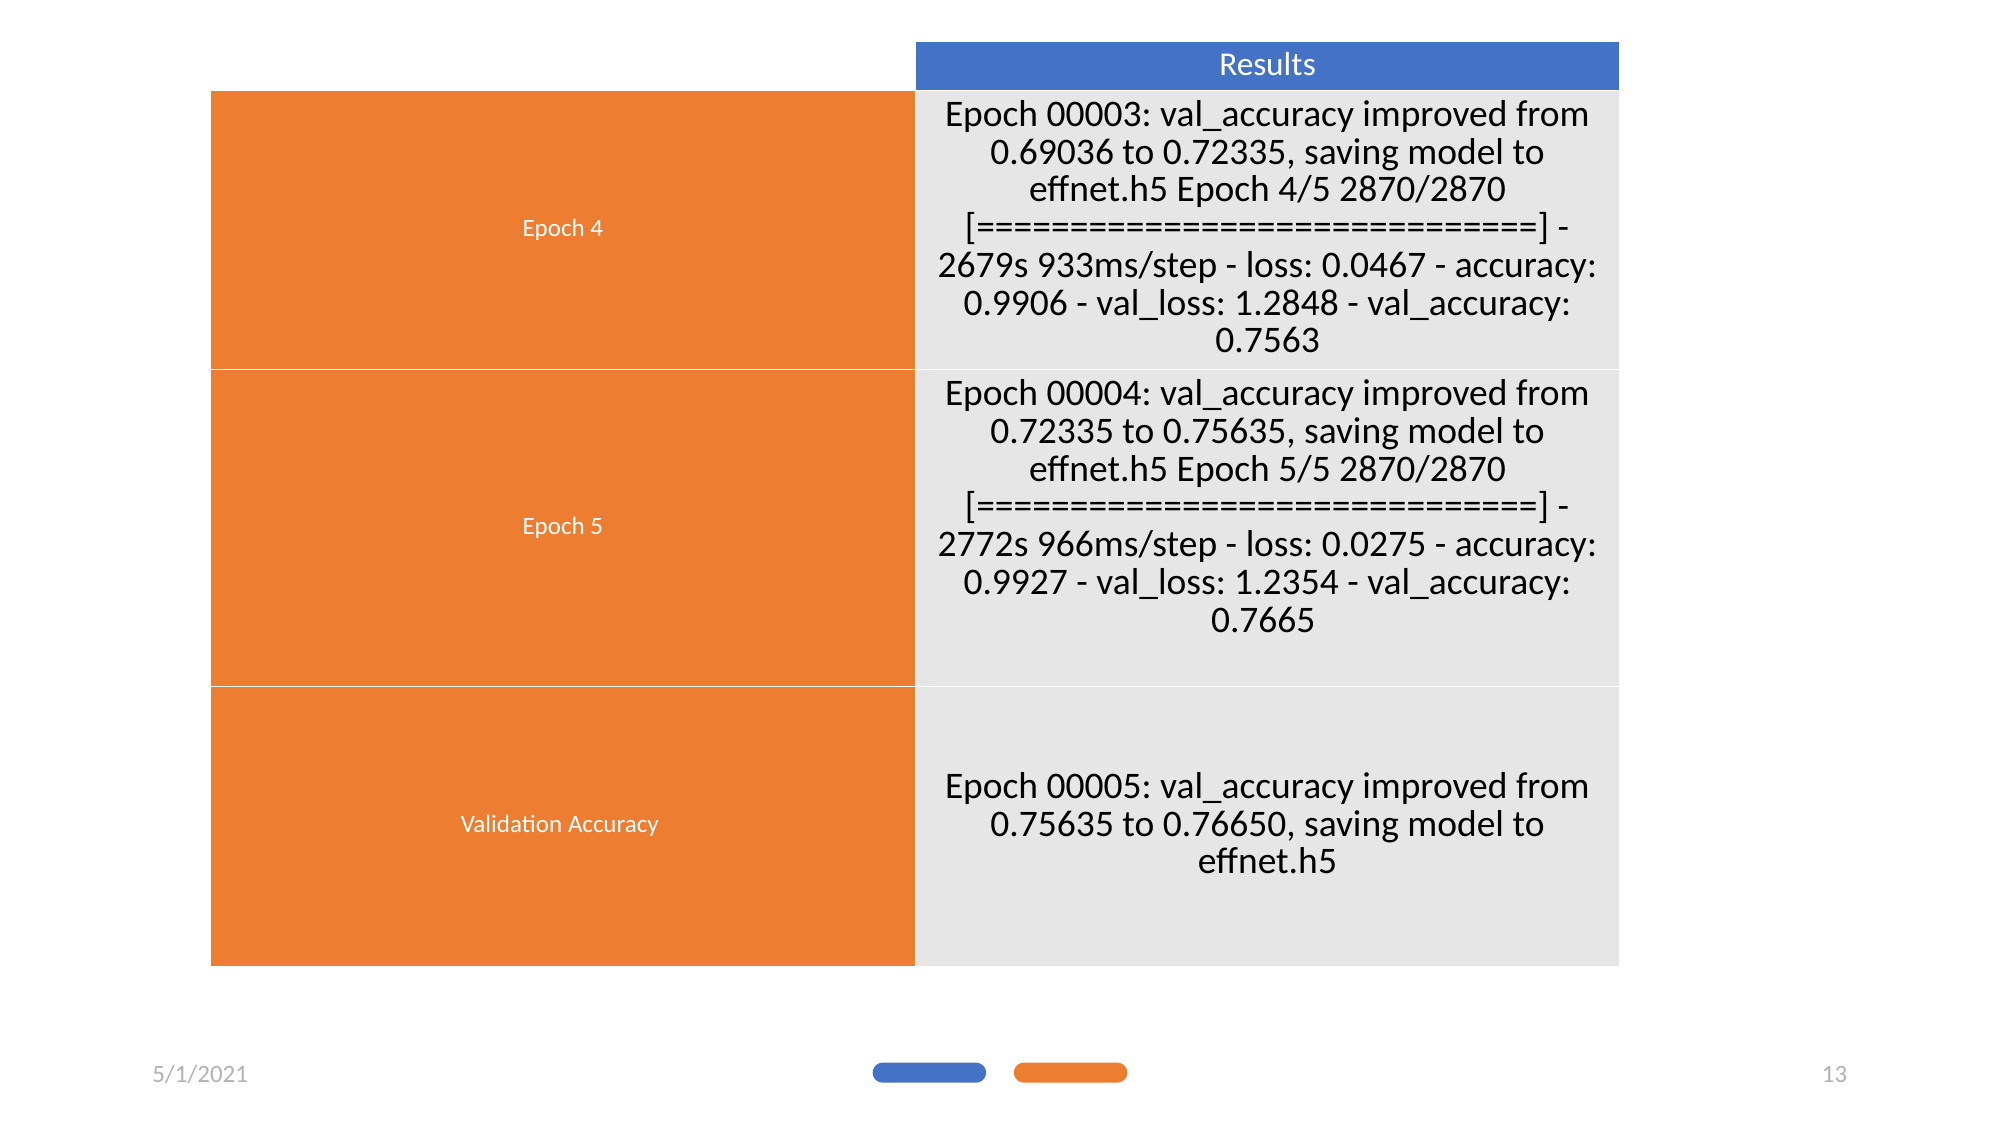

Model
|  | Results |
| --- | --- |
| Epoch 4 | Epoch 00003: val\_accuracy improved from 0.69036 to 0.72335, saving model to effnet.h5 Epoch 4/5 2870/2870 [==============================] - 2679s 933ms/step - loss: 0.0467 - accuracy: 0.9906 - val\_loss: 1.2848 - val\_accuracy: 0.7563 |
| Epoch 5 | Epoch 00004: val\_accuracy improved from 0.72335 to 0.75635, saving model to effnet.h5 Epoch 5/5 2870/2870 [==============================] - 2772s 966ms/step - loss: 0.0275 - accuracy: 0.9927 - val\_loss: 1.2354 - val\_accuracy: 0.7665 |
| Validation Accuracy | Epoch 00005: val\_accuracy improved from 0.75635 to 0.76650, saving model to effnet.h5 |
5/1/2021
13